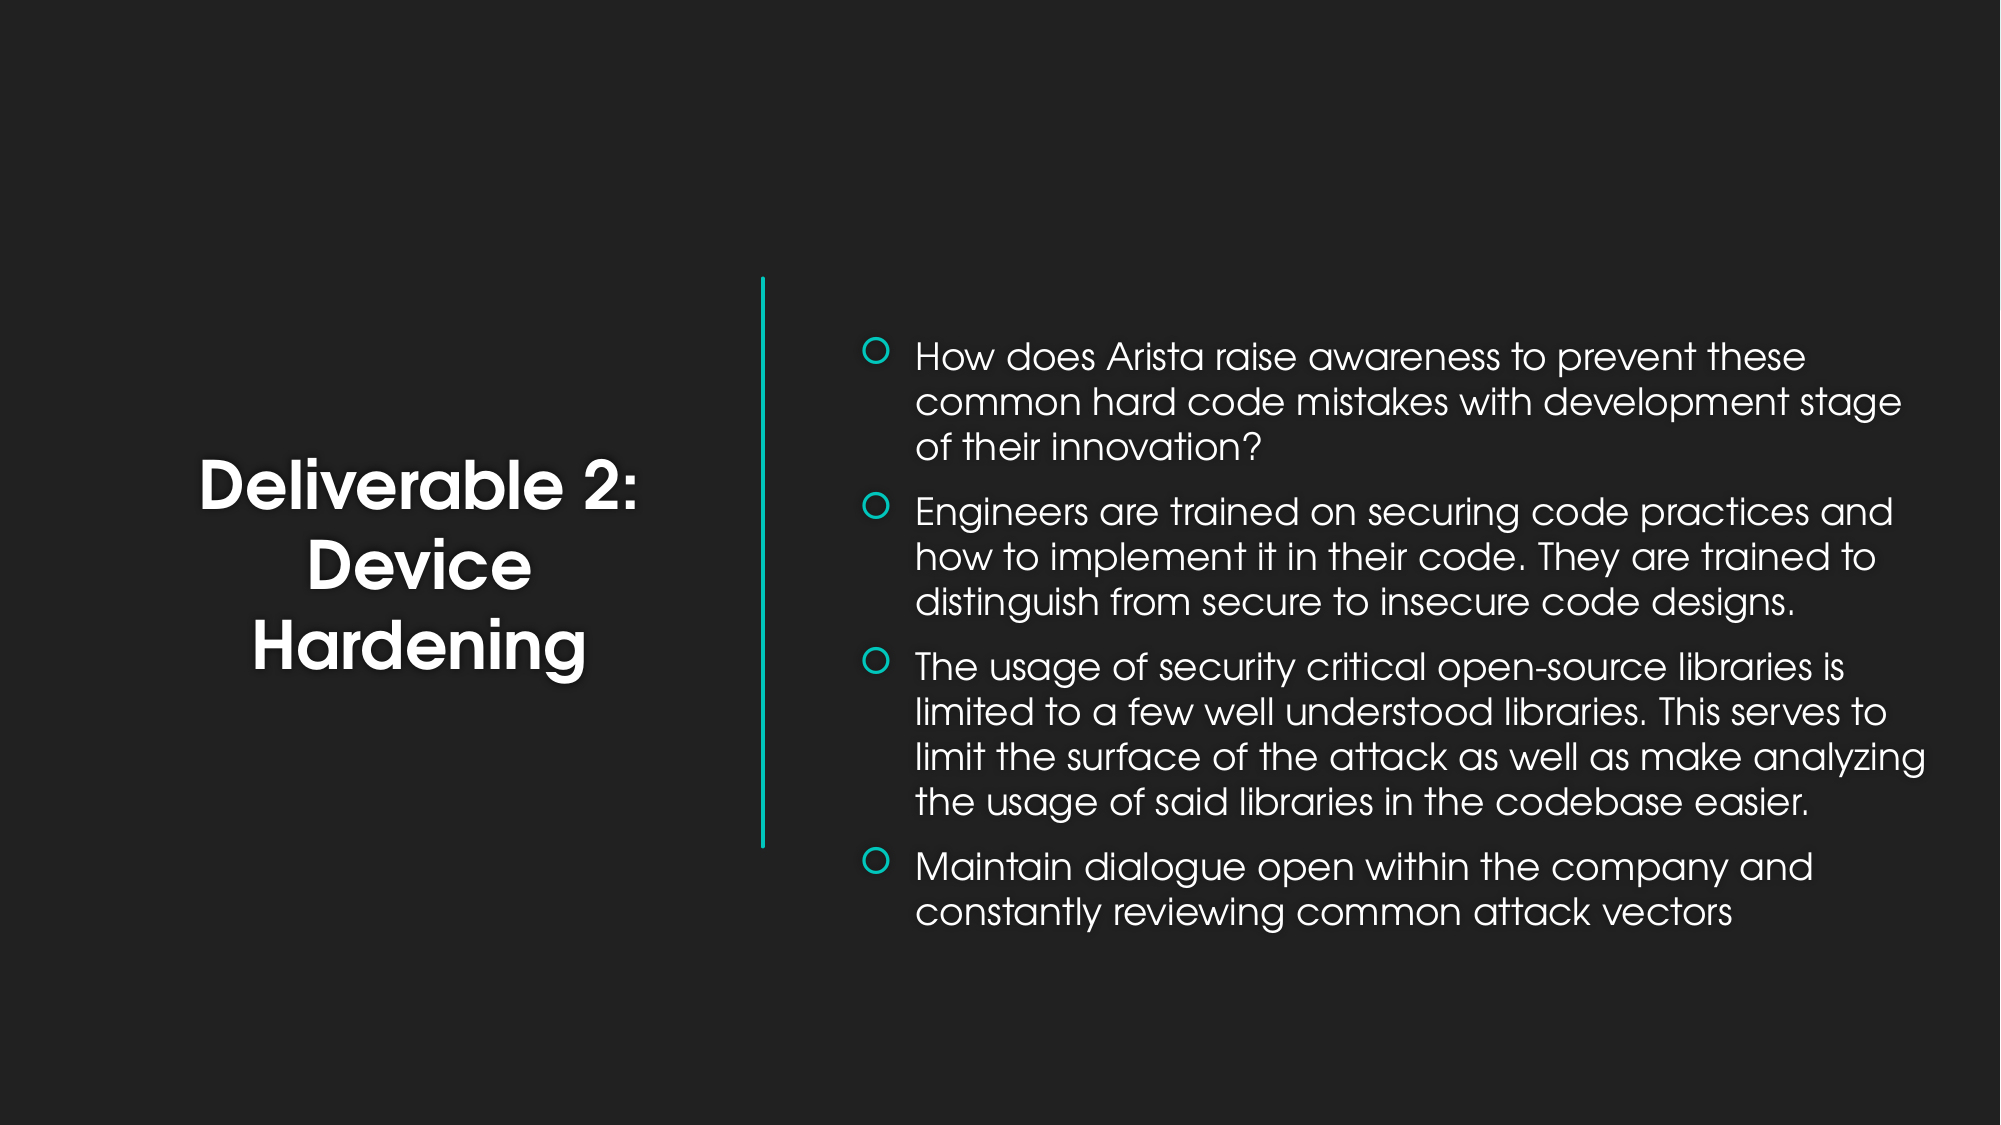

How does Arista raise awareness to prevent these common hard code mistakes with development stage of their innovation?
Engineers are trained on securing code practices and how to implement it in their code. They are trained to distinguish from secure to insecure code designs.
The usage of security critical open-source libraries is limited to a few well understood libraries. This serves to limit the surface of the attack as well as make analyzing the usage of said libraries in the codebase easier.
Maintain dialogue open within the company and constantly reviewing common attack vectors
# Deliverable 2: Device Hardening